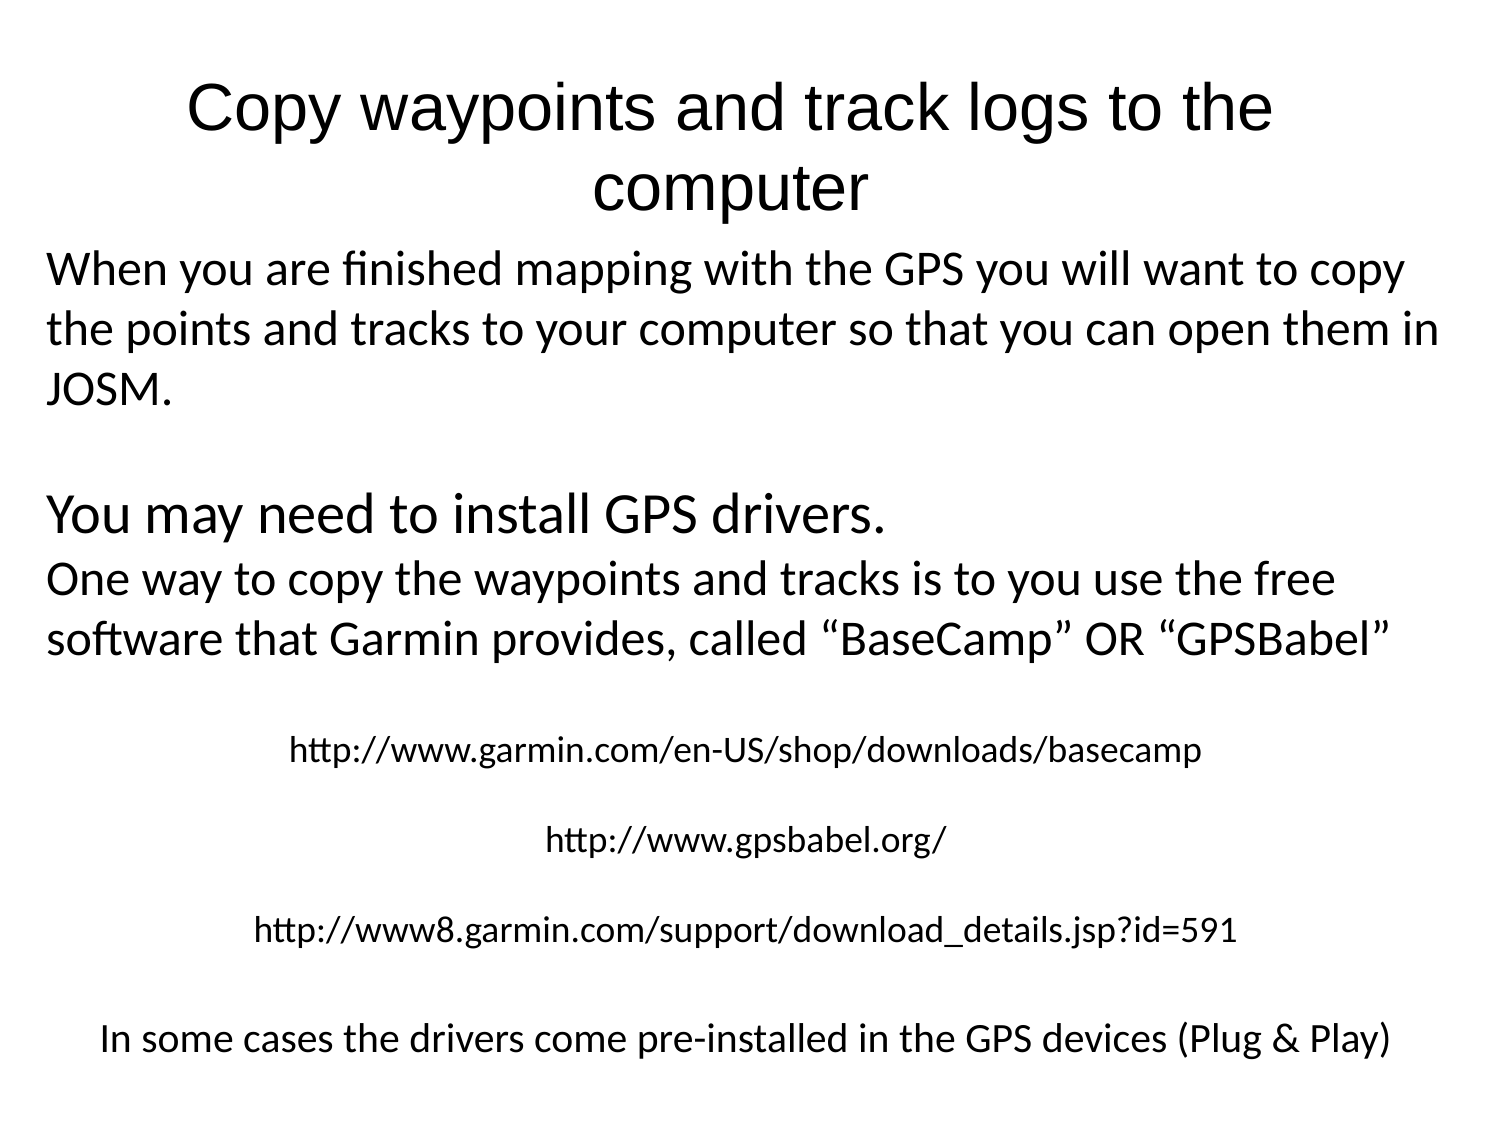

Copy waypoints and track logs to the computer
When you are finished mapping with the GPS you will want to copy the points and tracks to your computer so that you can open them in JOSM.

You may need to install GPS drivers.
One way to copy the waypoints and tracks is to you use the free software that Garmin provides, called “BaseCamp” OR “GPSBabel”

http://www.garmin.com/en-US/shop/downloads/basecamp

http://www.gpsbabel.org/

http://www8.garmin.com/support/download_details.jsp?id=591

In some cases the drivers come pre-installed in the GPS devices (Plug & Play)